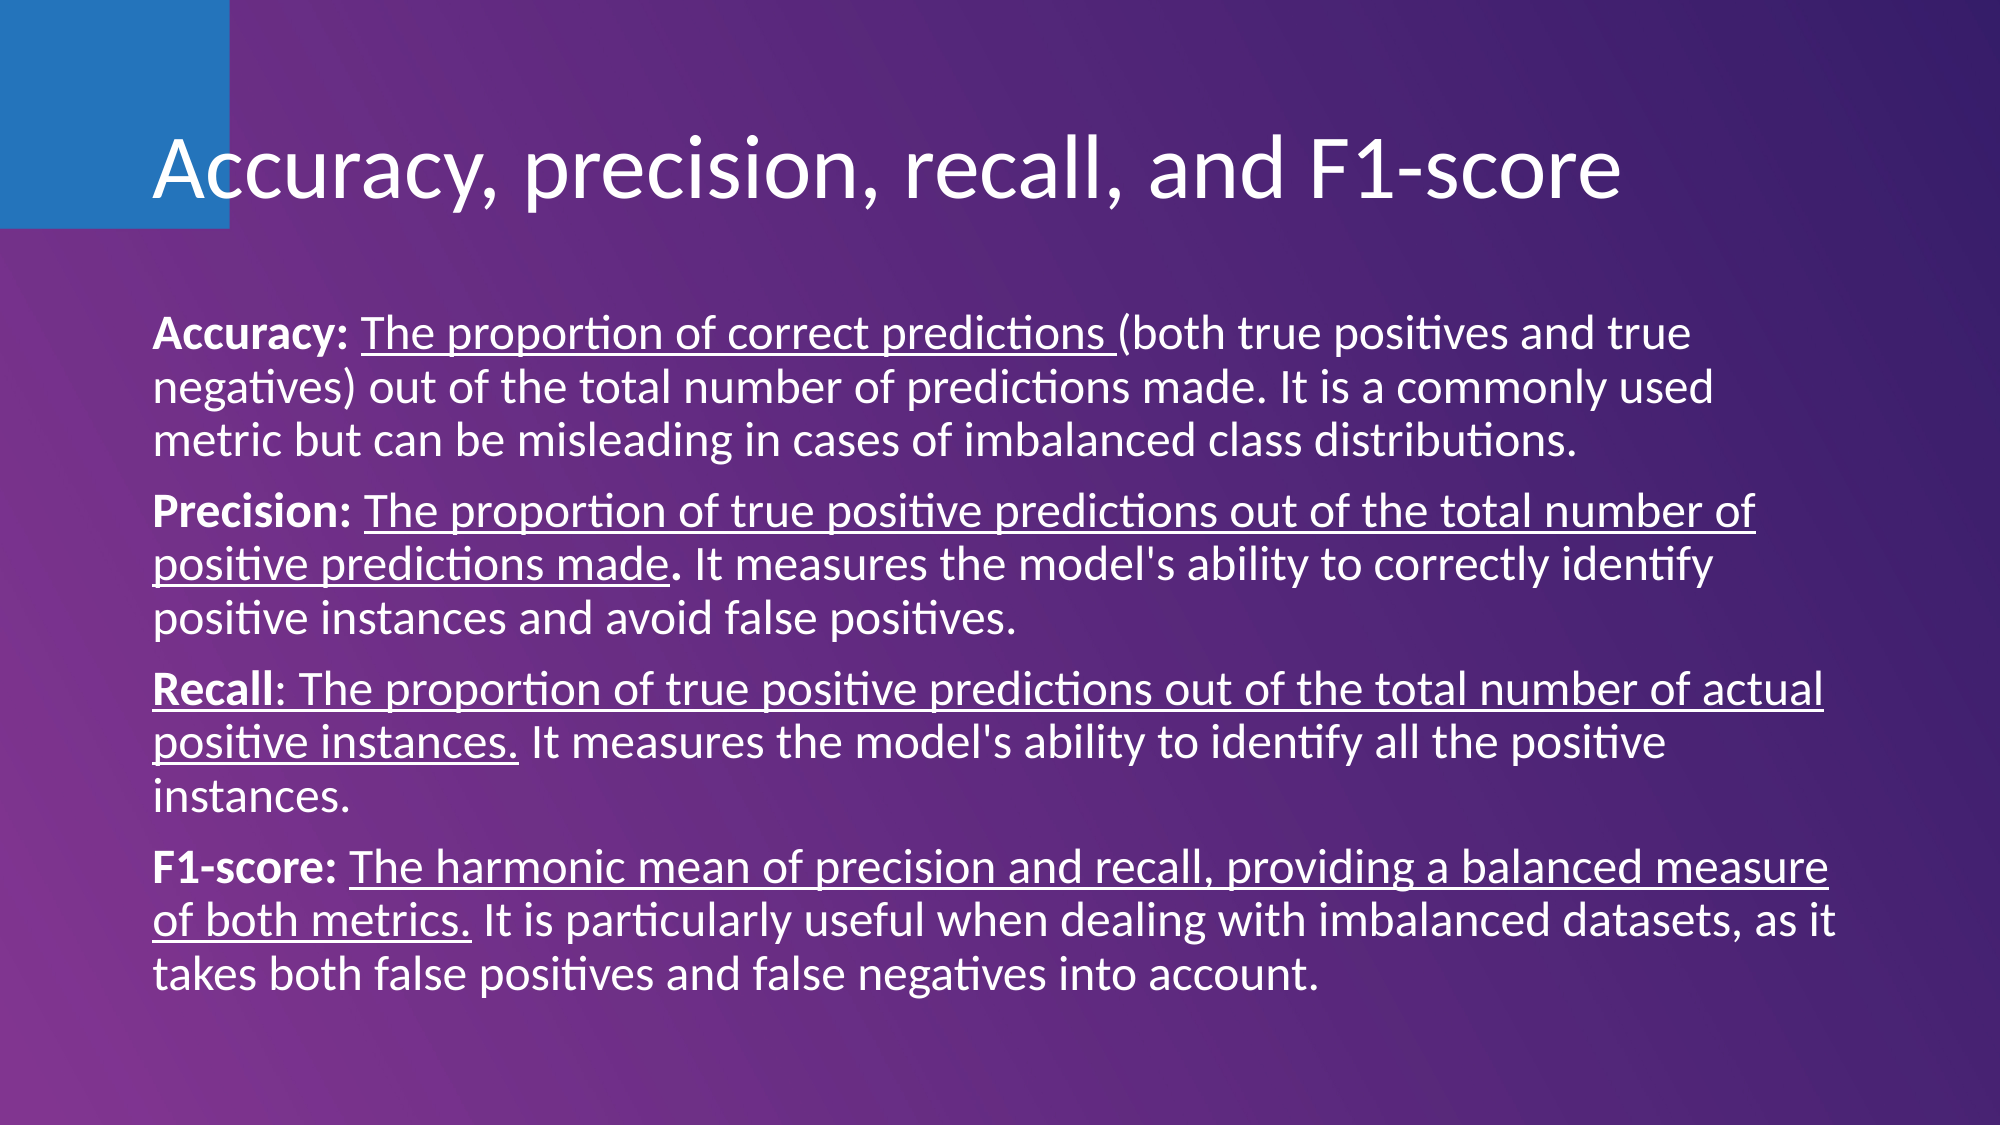

# Accuracy, precision, recall, and F1-score
Accuracy: The proportion of correct predictions (both true positives and true negatives) out of the total number of predictions made. It is a commonly used metric but can be misleading in cases of imbalanced class distributions.
Precision: The proportion of true positive predictions out of the total number of positive predictions made. It measures the model's ability to correctly identify positive instances and avoid false positives.
Recall: The proportion of true positive predictions out of the total number of actual positive instances. It measures the model's ability to identify all the positive instances.
F1-score: The harmonic mean of precision and recall, providing a balanced measure of both metrics. It is particularly useful when dealing with imbalanced datasets, as it takes both false positives and false negatives into account.